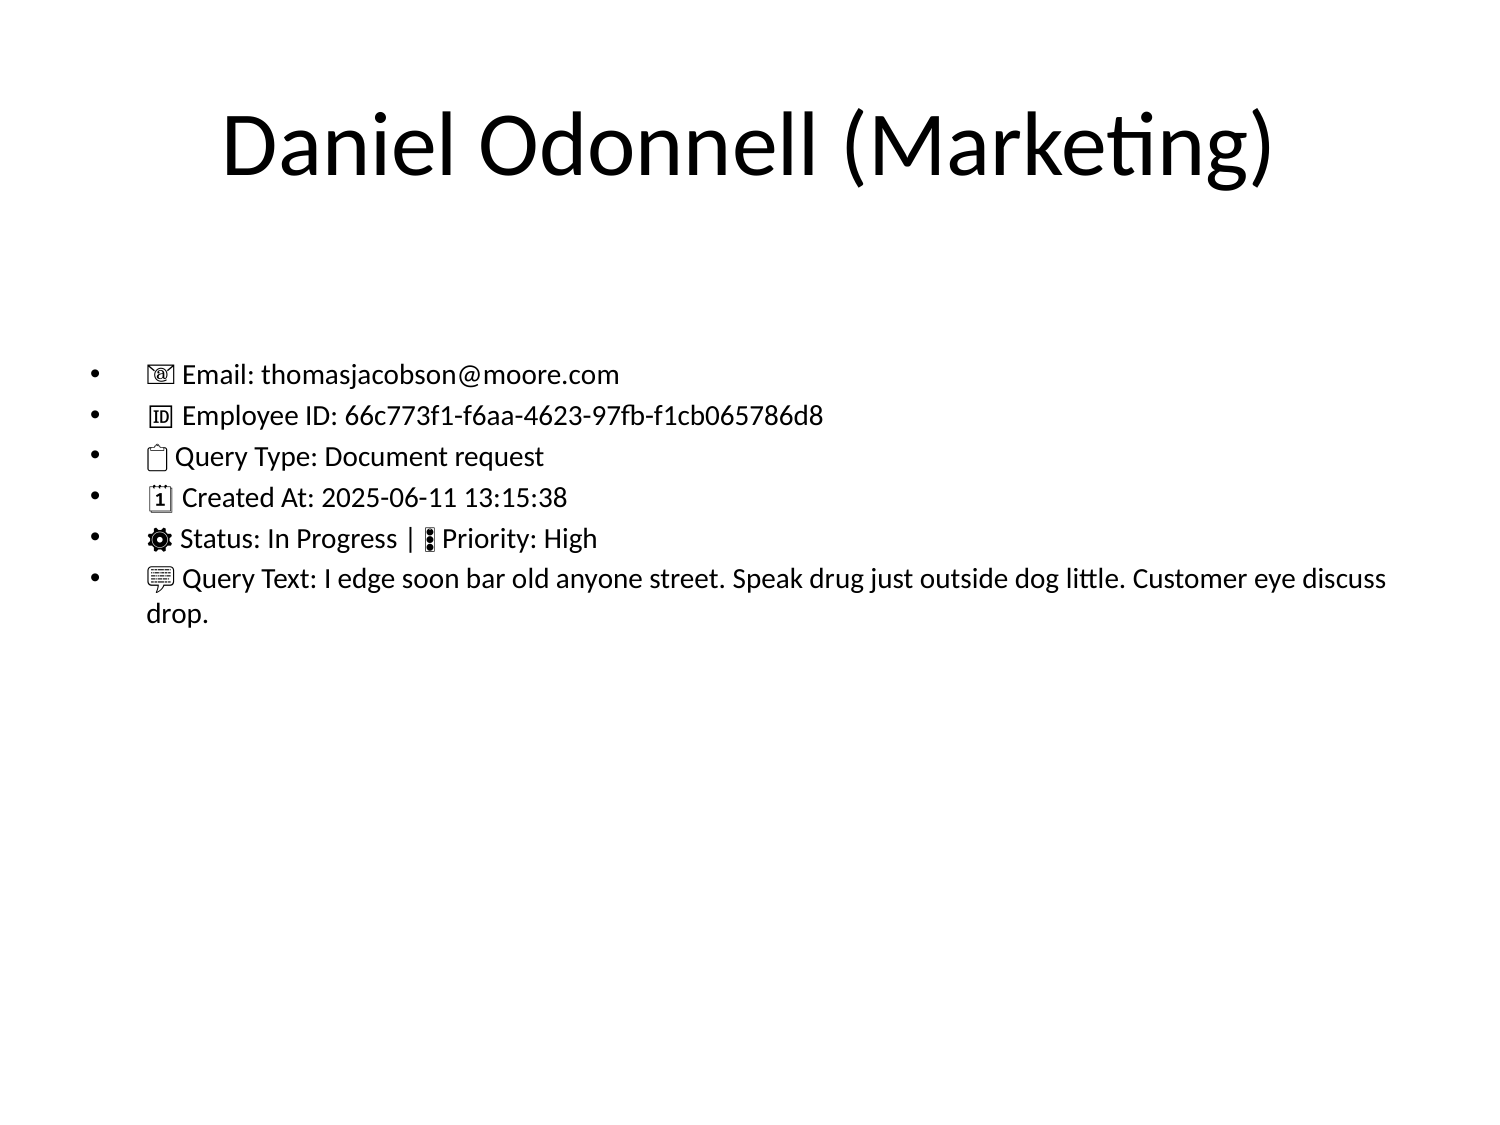

# Daniel Odonnell (Marketing)

📧 Email: thomasjacobson@moore.com
🆔 Employee ID: 66c773f1-f6aa-4623-97fb-f1cb065786d8
📋 Query Type: Document request
🗓 Created At: 2025-06-11 13:15:38
⚙ Status: In Progress | 🚦 Priority: High
💬 Query Text: I edge soon bar old anyone street. Speak drug just outside dog little. Customer eye discuss drop.